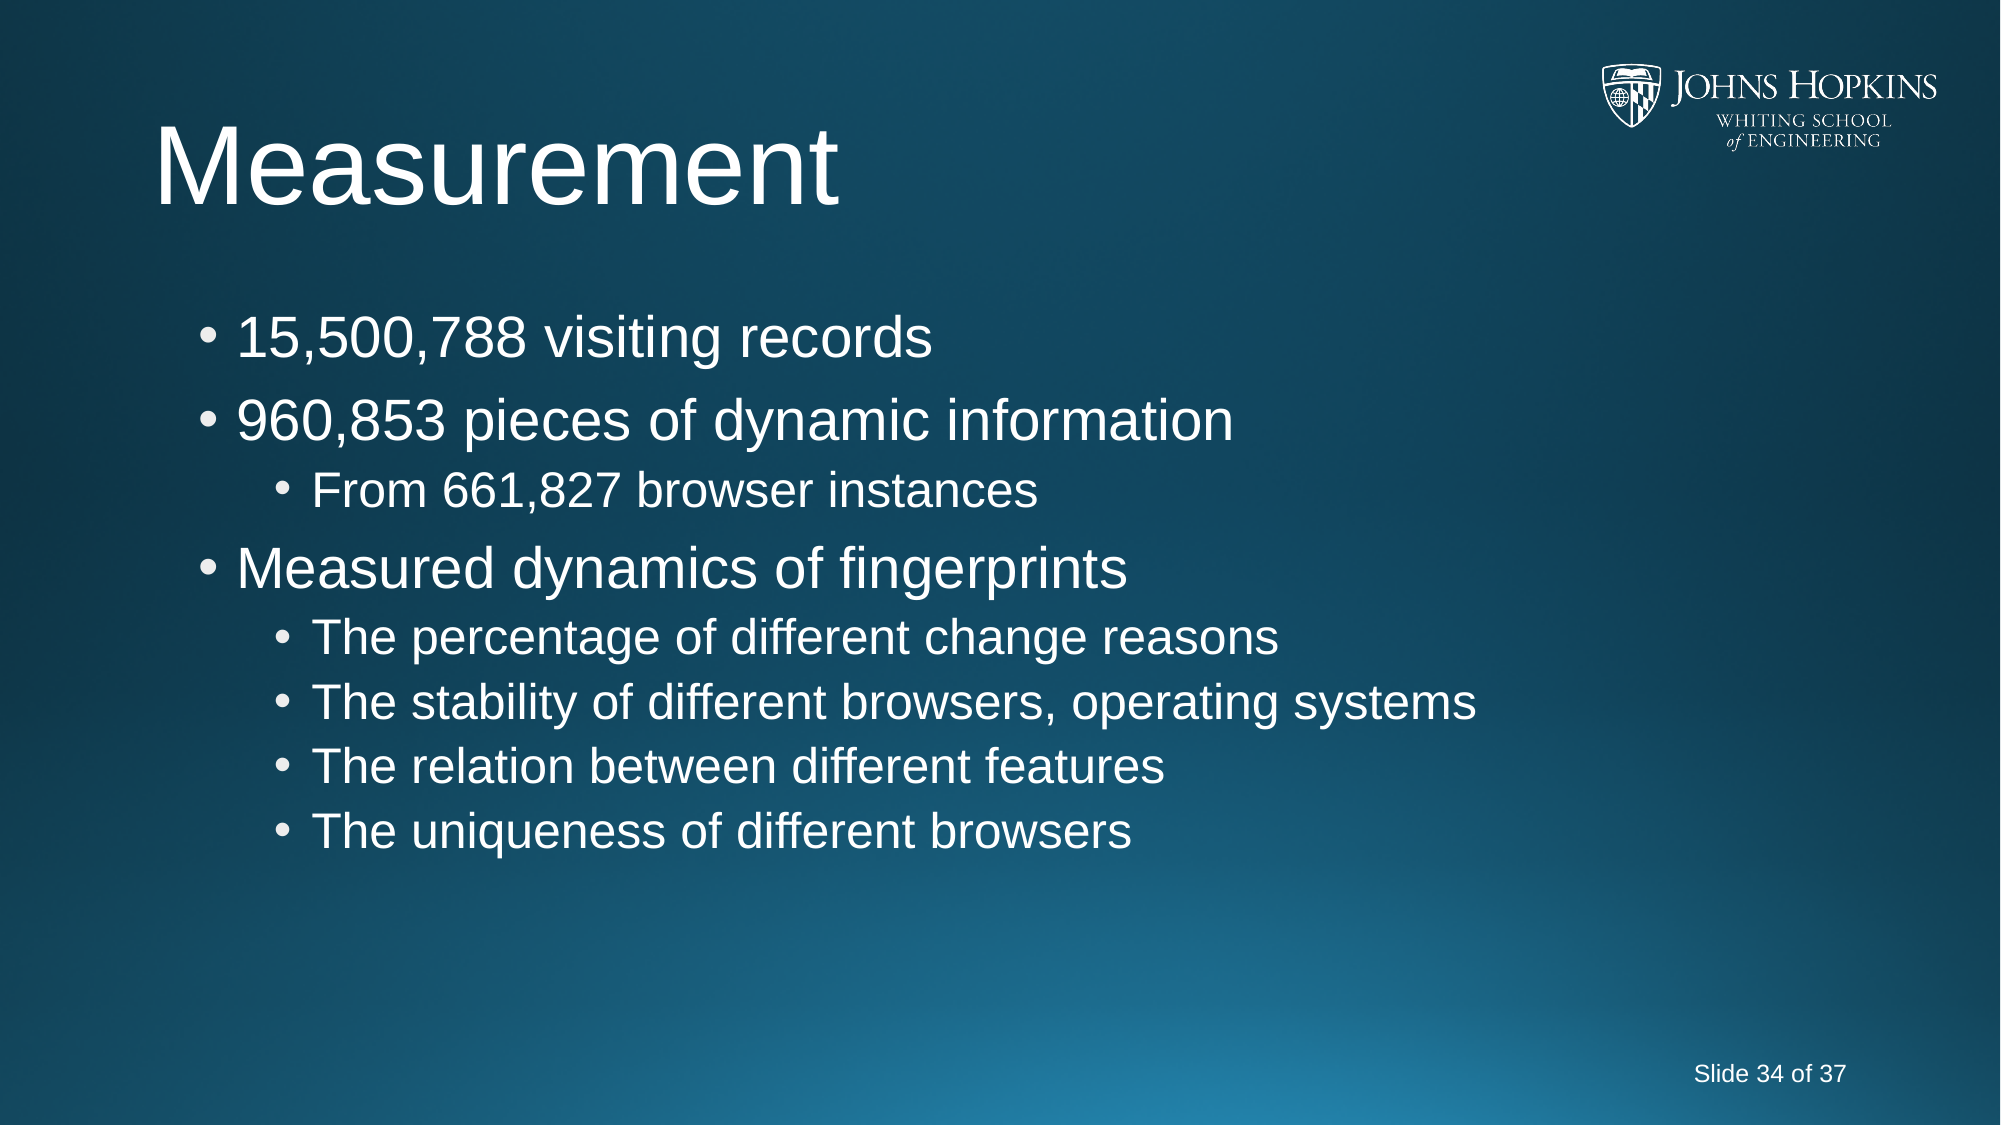

# Measurement
15,500,788 visiting records
960,853 pieces of dynamic information
From 661,827 browser instances
Measured dynamics of fingerprints
The percentage of different change reasons
The stability of different browsers, operating systems
The relation between different features
The uniqueness of different browsers

Slide 34 of 37